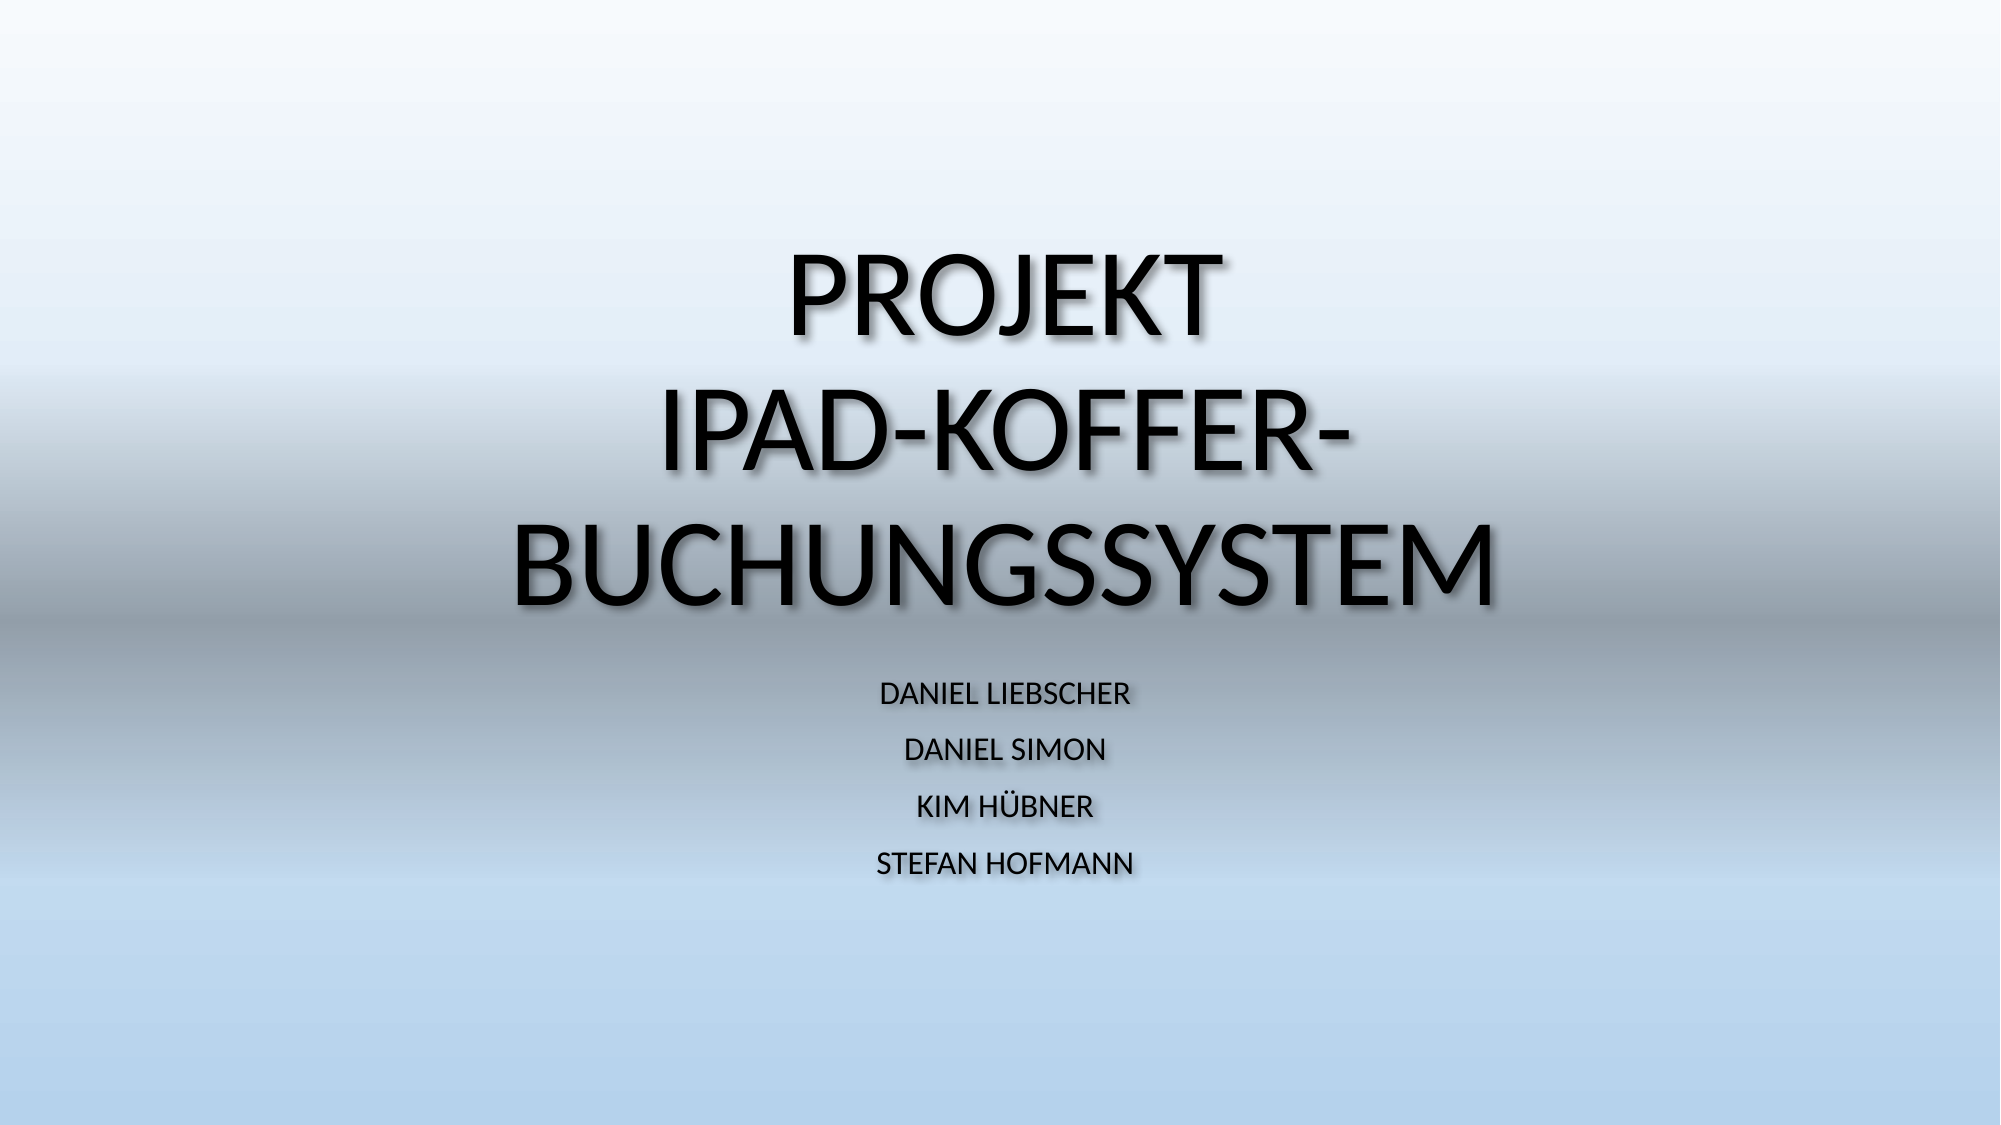

# Projekt iPad-Koffer-Buchungssystem

Daniel Liebscher
Daniel Simon
Kim Hübner
Stefan Hofmann